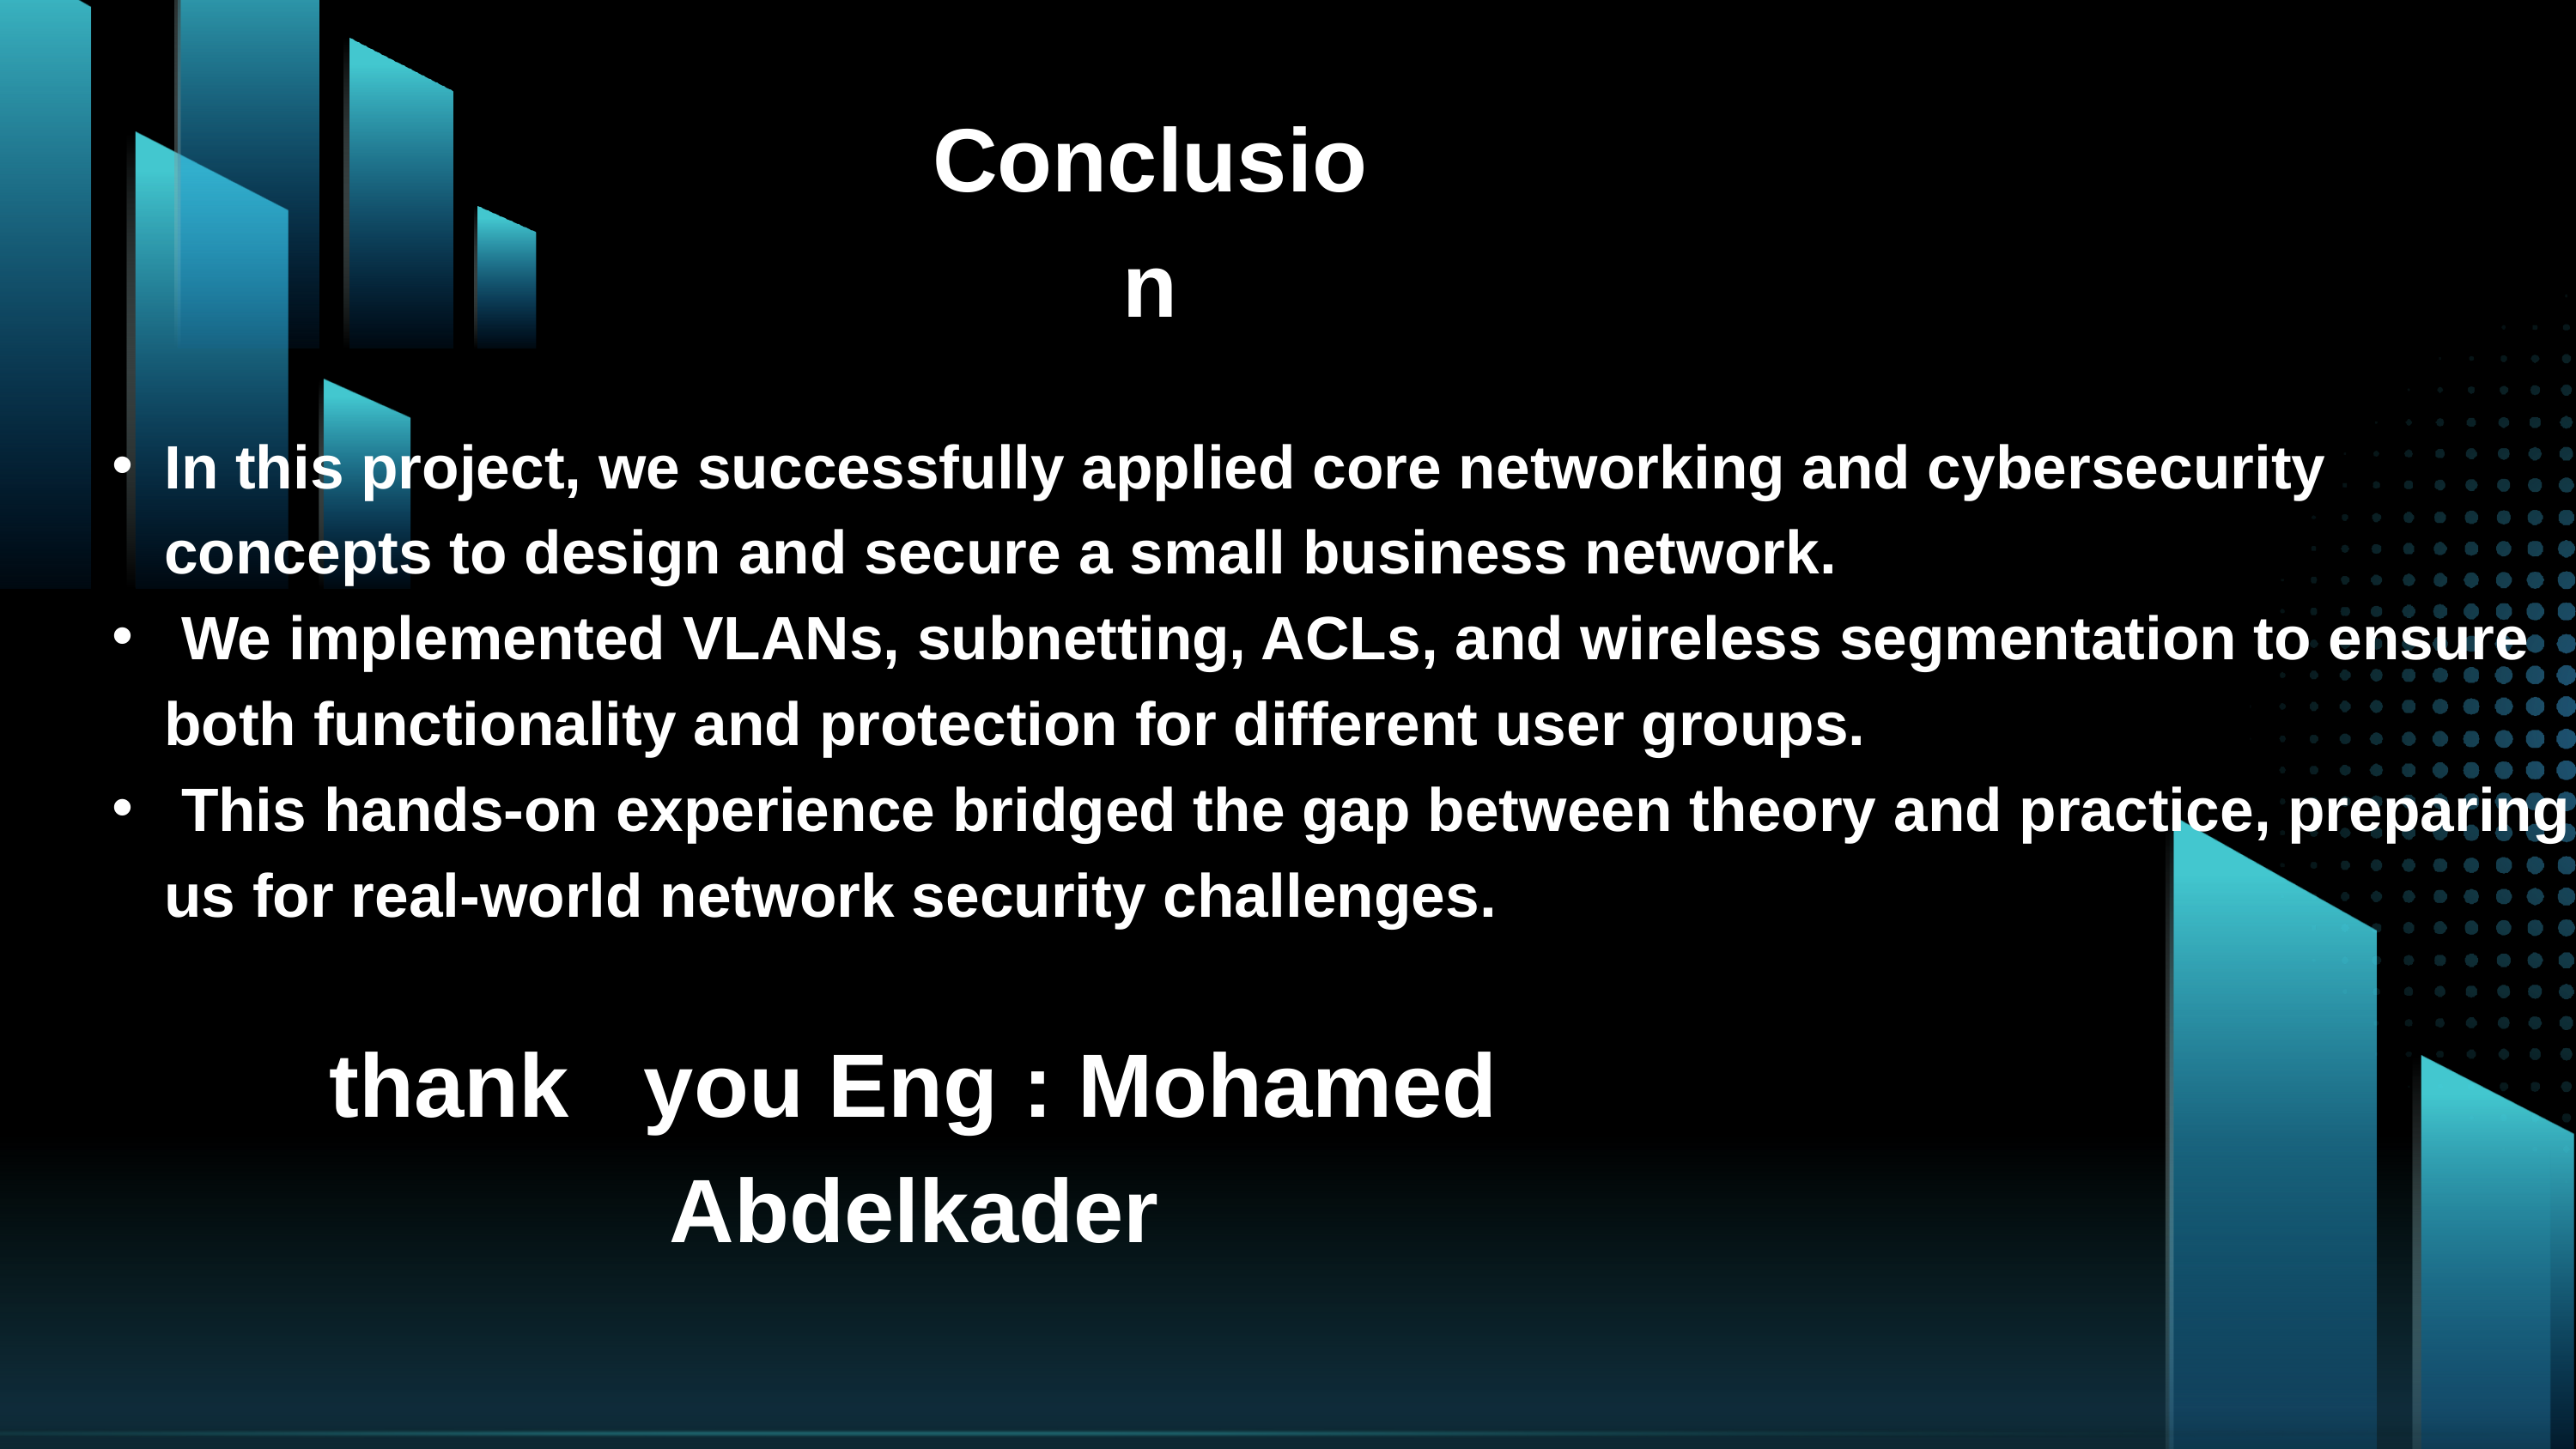

Conclusion

In this project, we successfully applied core networking and cybersecurity concepts to design and secure a small business network.
 We implemented VLANs, subnetting, ACLs, and wireless segmentation to ensure both functionality and protection for different user groups.
 This hands-on experience bridged the gap between theory and practice, preparing us for real-world network security challenges.

thank   you Eng : Mohamed Abdelkader